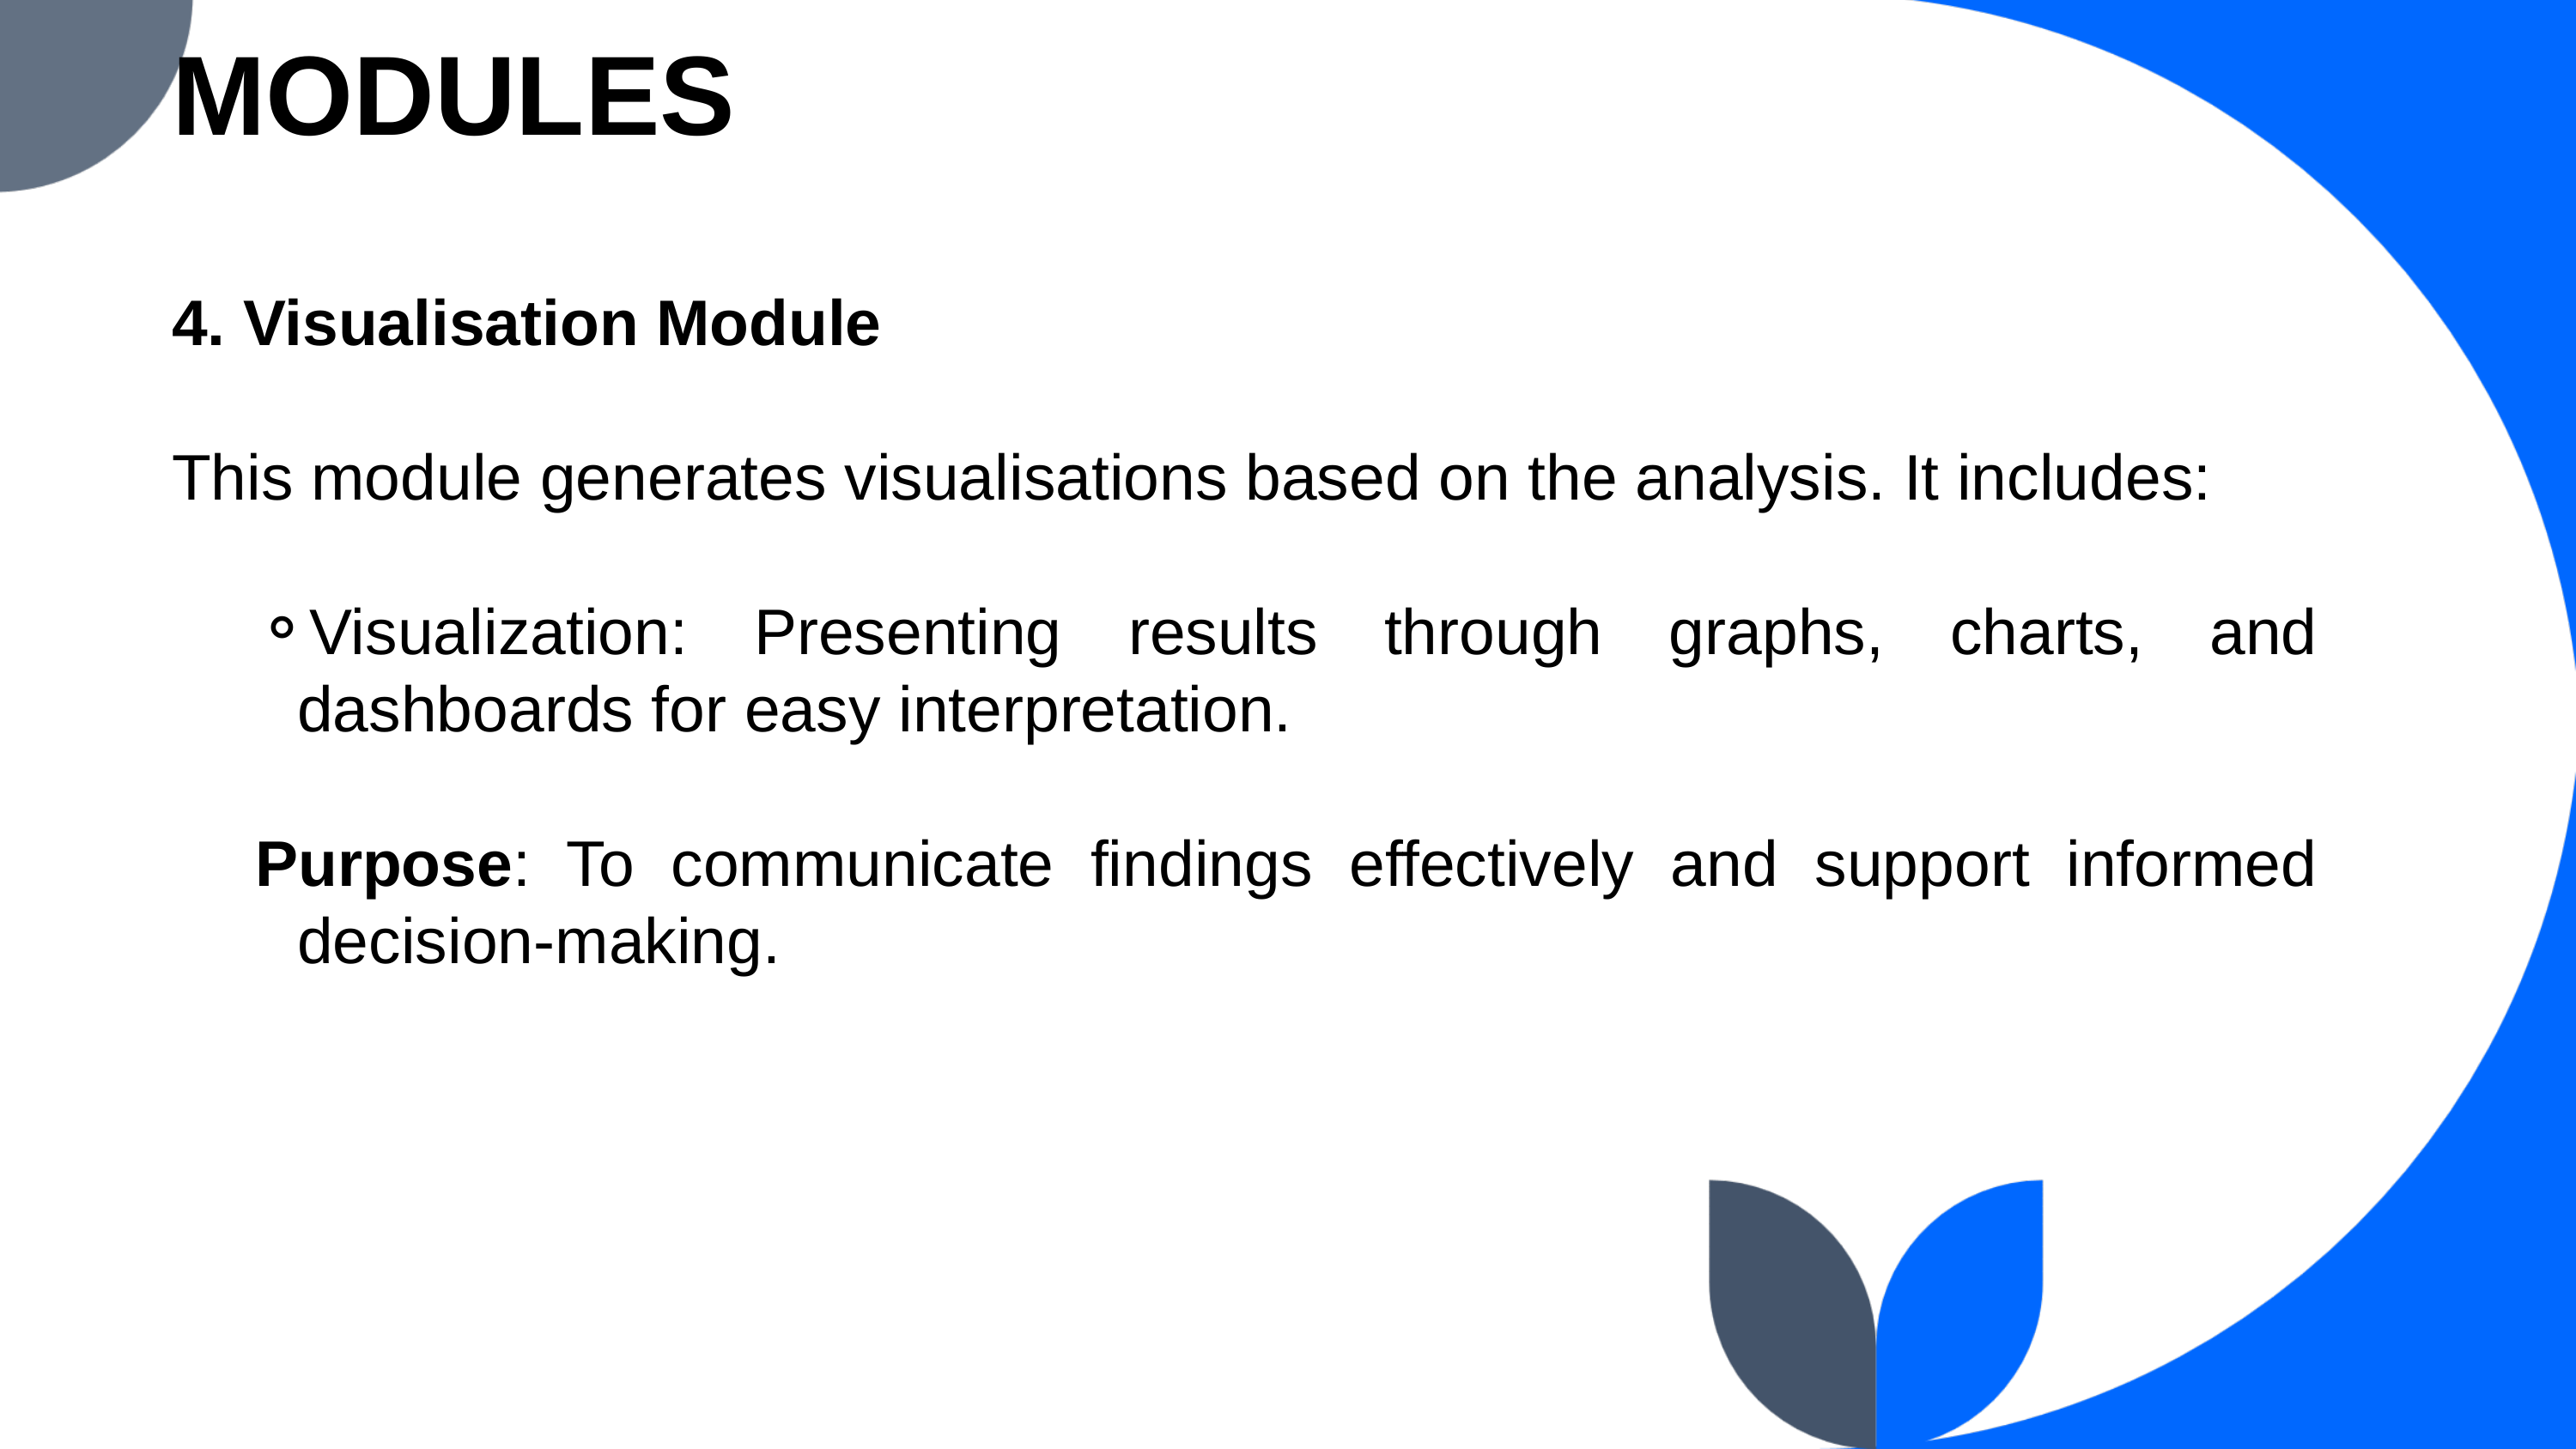

MODULES

4. Visualisation Module

This module generates visualisations based on the analysis. It includes:

Visualization: Presenting results through graphs, charts, and dashboards for easy interpretation.

Purpose: To communicate findings effectively and support informed decision-making.